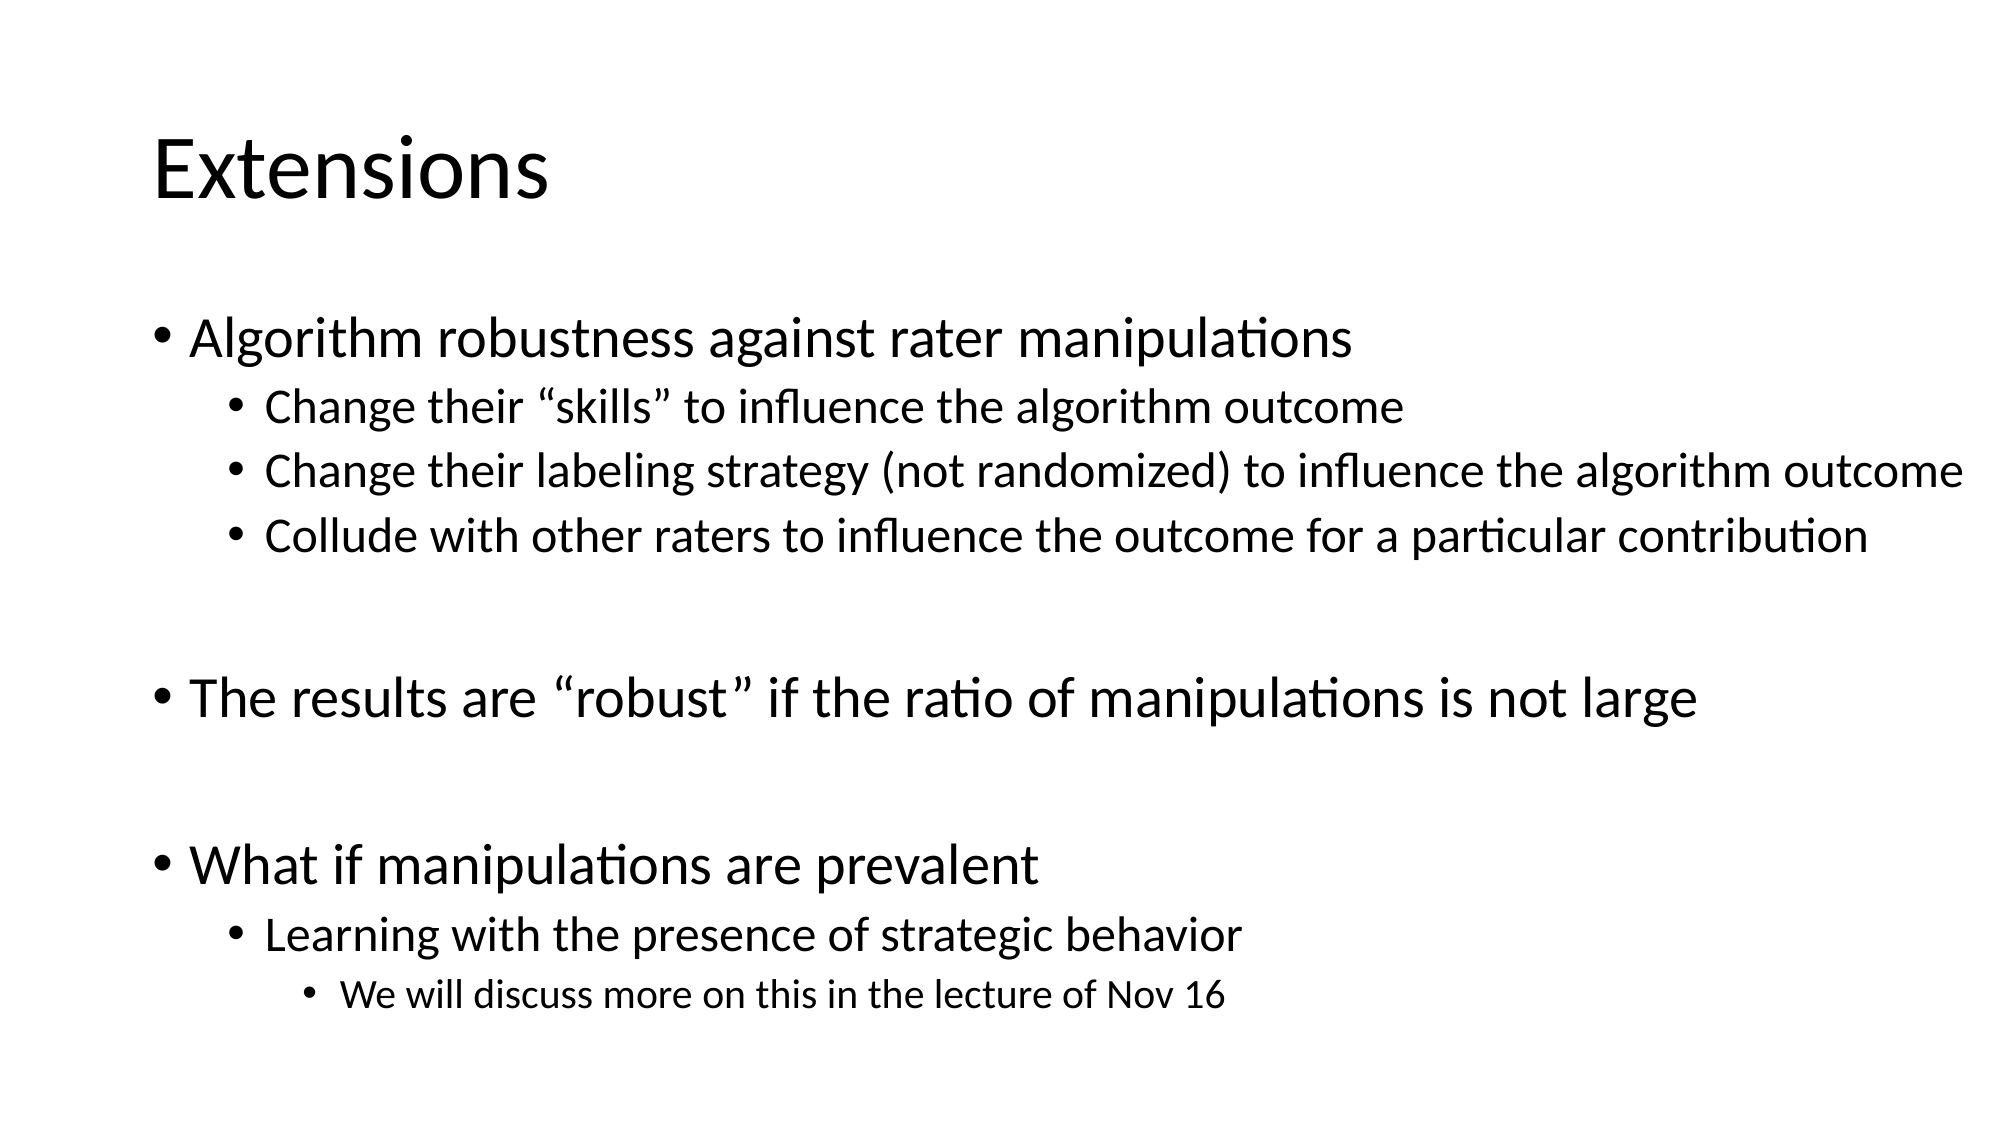

# Extensions
Algorithm robustness against rater manipulations
Change their “skills” to influence the algorithm outcome
Change their labeling strategy (not randomized) to influence the algorithm outcome
Collude with other raters to influence the outcome for a particular contribution

The results are “robust” if the ratio of manipulations is not large

What if manipulations are prevalent
Learning with the presence of strategic behavior
We will discuss more on this in the lecture of Nov 16